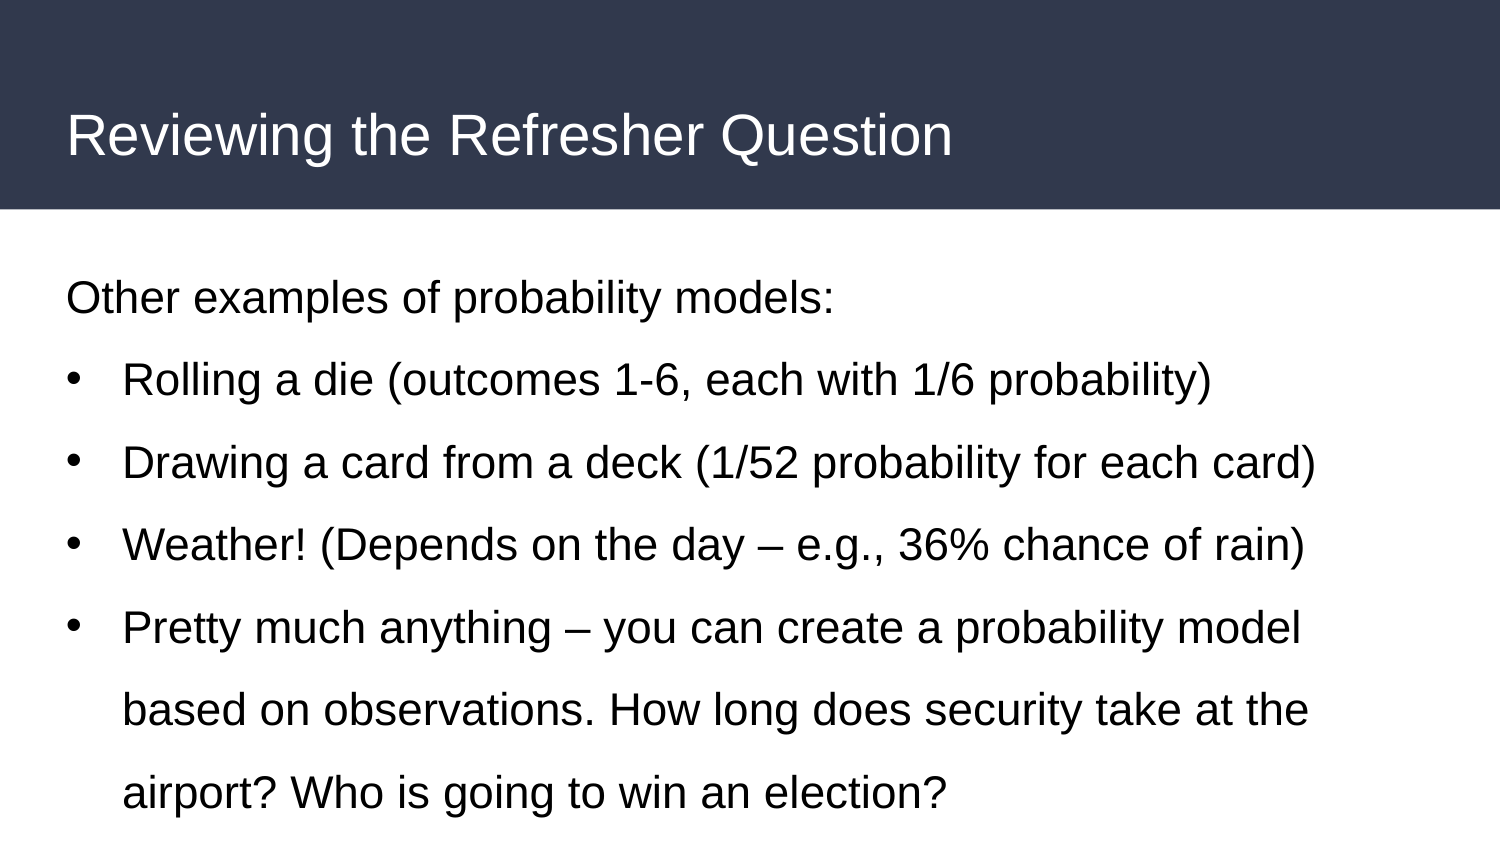

# Reviewing the Refresher Question
Other examples of probability models:
Rolling a die (outcomes 1-6, each with 1/6 probability)
Drawing a card from a deck (1/52 probability for each card)
Weather! (Depends on the day – e.g., 36% chance of rain)
Pretty much anything – you can create a probability model based on observations. How long does security take at the airport? Who is going to win an election?